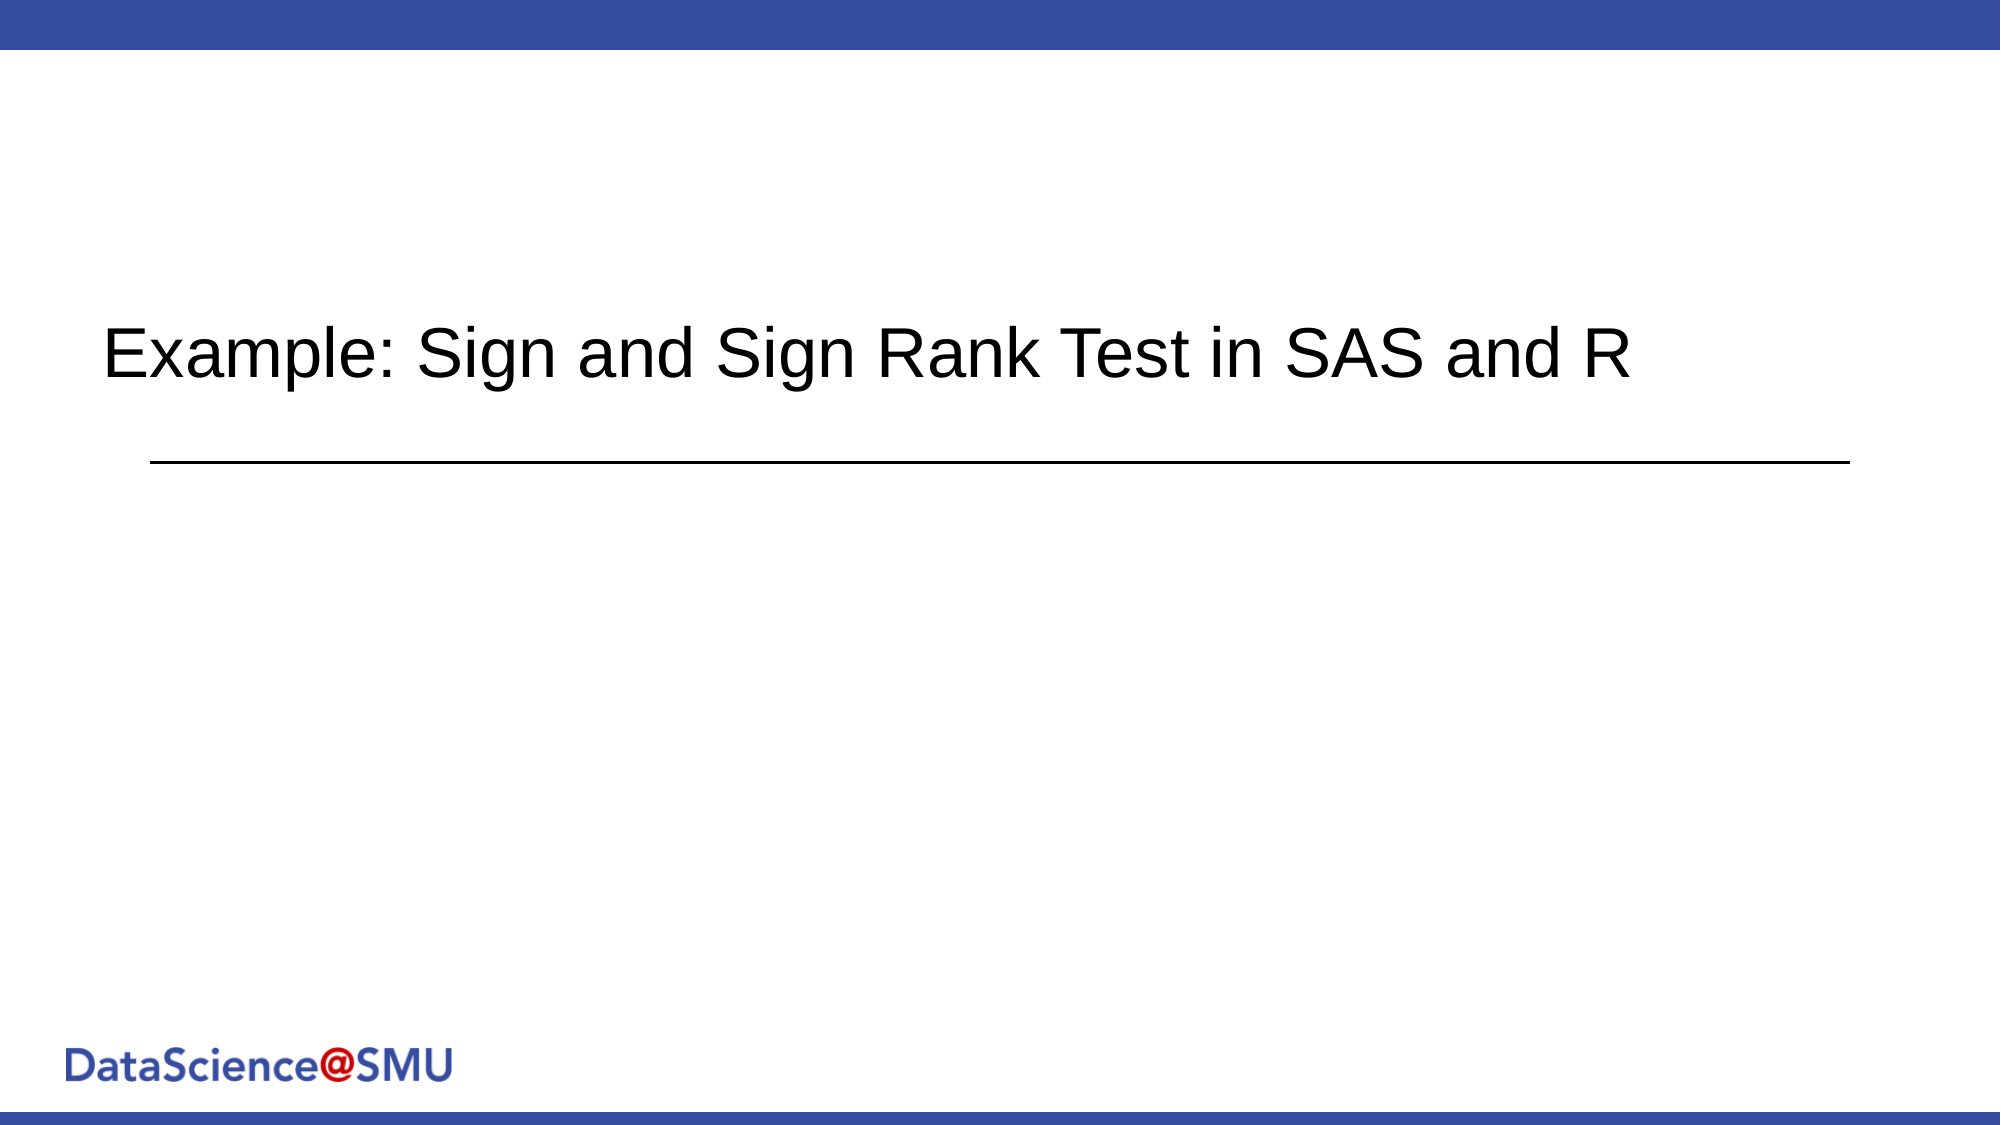

# Example: Sign and Sign Rank Test in SAS and R